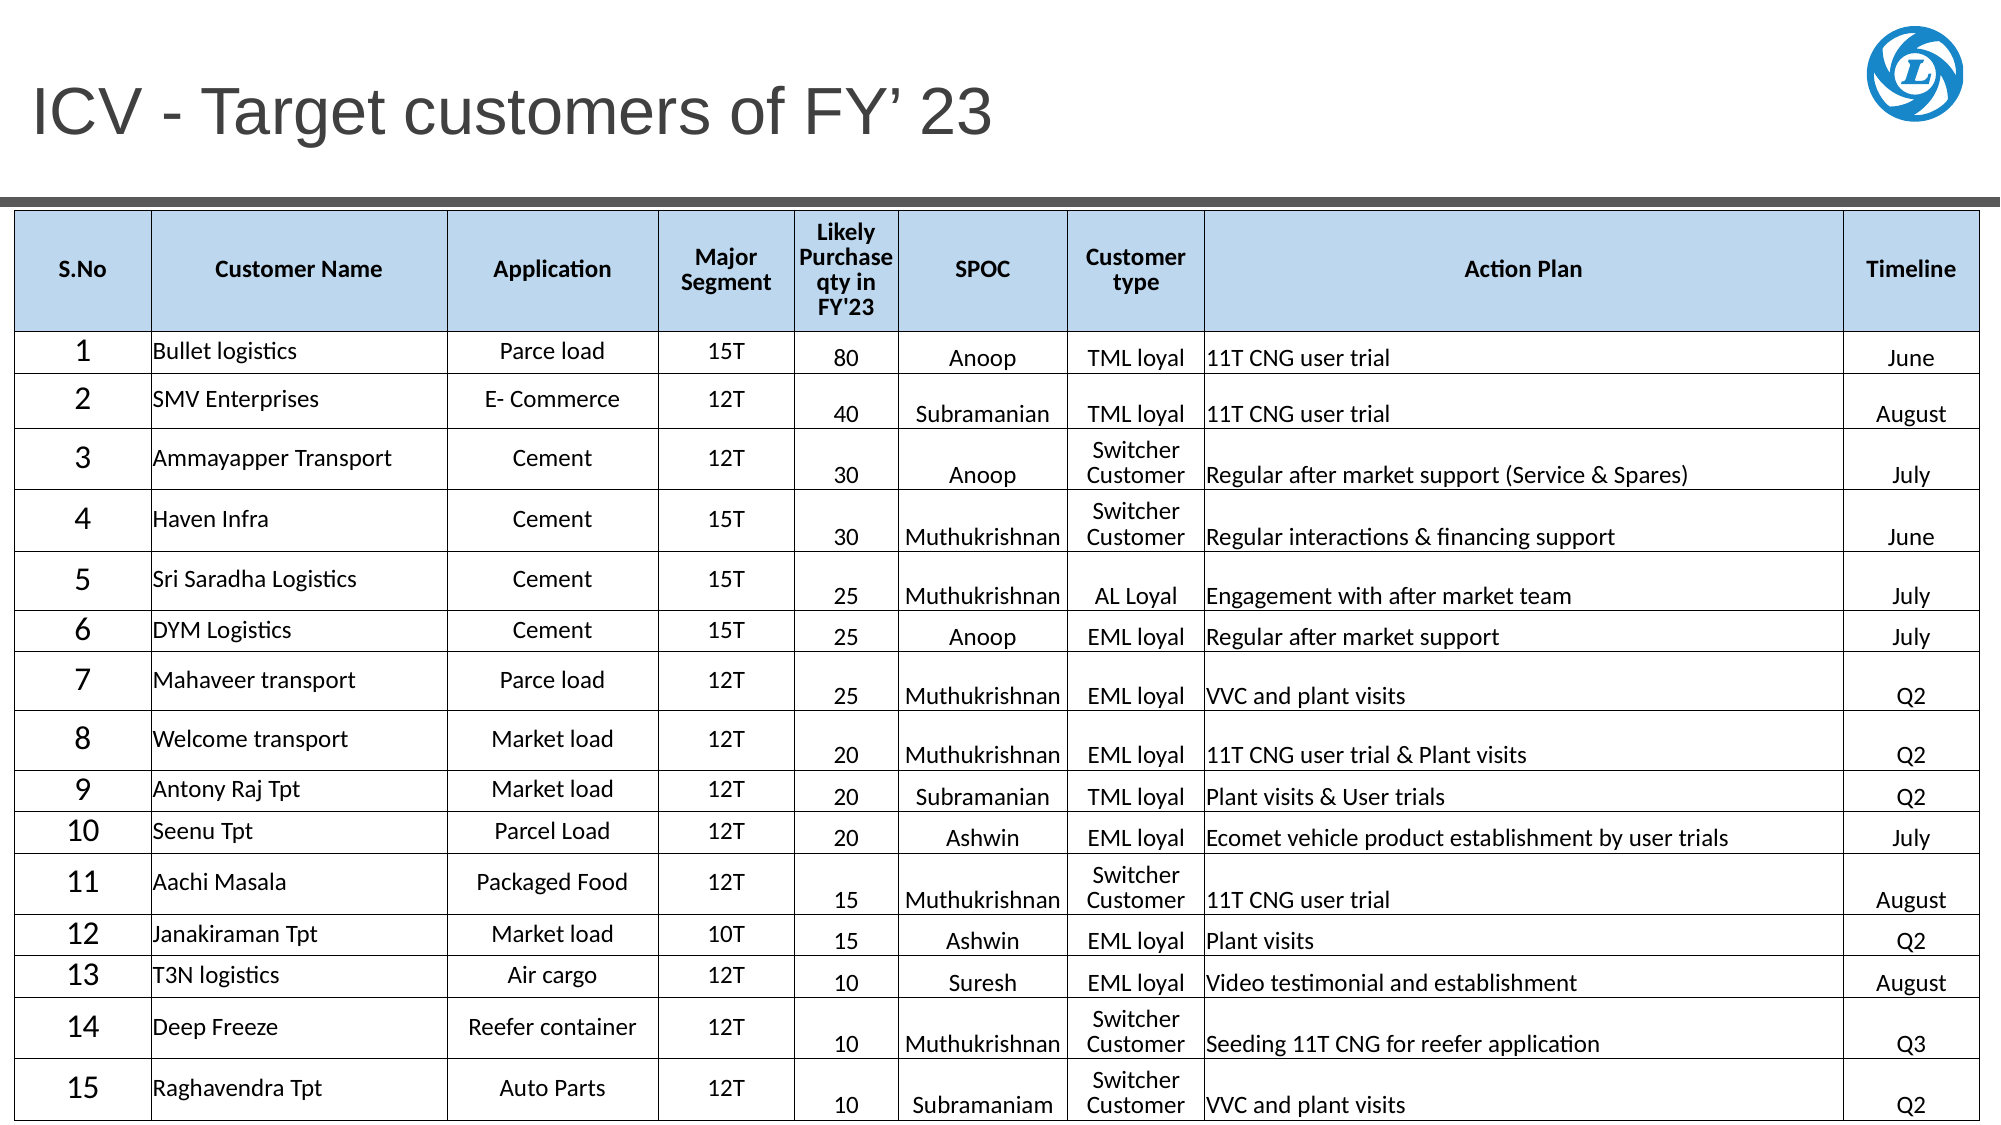

ICV - Target customers of FY’ 23
| S.No | Customer Name | Application | Major Segment | Likely Purchase qty in FY'23 | SPOC | Customer type | Action Plan | Timeline |
| --- | --- | --- | --- | --- | --- | --- | --- | --- |
| 1 | Bullet logistics | Parce load | 15T | 80 | Anoop | TML loyal | 11T CNG user trial | June |
| 2 | SMV Enterprises | E- Commerce | 12T | 40 | Subramanian | TML loyal | 11T CNG user trial | August |
| 3 | Ammayapper Transport | Cement | 12T | 30 | Anoop | Switcher Customer | Regular after market support (Service & Spares) | July |
| 4 | Haven Infra | Cement | 15T | 30 | Muthukrishnan | Switcher Customer | Regular interactions & financing support | June |
| 5 | Sri Saradha Logistics | Cement | 15T | 25 | Muthukrishnan | AL Loyal | Engagement with after market team | July |
| 6 | DYM Logistics | Cement | 15T | 25 | Anoop | EML loyal | Regular after market support | July |
| 7 | Mahaveer transport | Parce load | 12T | 25 | Muthukrishnan | EML loyal | VVC and plant visits | Q2 |
| 8 | Welcome transport | Market load | 12T | 20 | Muthukrishnan | EML loyal | 11T CNG user trial & Plant visits | Q2 |
| 9 | Antony Raj Tpt | Market load | 12T | 20 | Subramanian | TML loyal | Plant visits & User trials | Q2 |
| 10 | Seenu Tpt | Parcel Load | 12T | 20 | Ashwin | EML loyal | Ecomet vehicle product establishment by user trials | July |
| 11 | Aachi Masala | Packaged Food | 12T | 15 | Muthukrishnan | Switcher Customer | 11T CNG user trial | August |
| 12 | Janakiraman Tpt | Market load | 10T | 15 | Ashwin | EML loyal | Plant visits | Q2 |
| 13 | T3N logistics | Air cargo | 12T | 10 | Suresh | EML loyal | Video testimonial and establishment | August |
| 14 | Deep Freeze | Reefer container | 12T | 10 | Muthukrishnan | Switcher Customer | Seeding 11T CNG for reefer application | Q3 |
| 15 | Raghavendra Tpt | Auto Parts | 12T | 10 | Subramaniam | Switcher Customer | VVC and plant visits | Q2 |